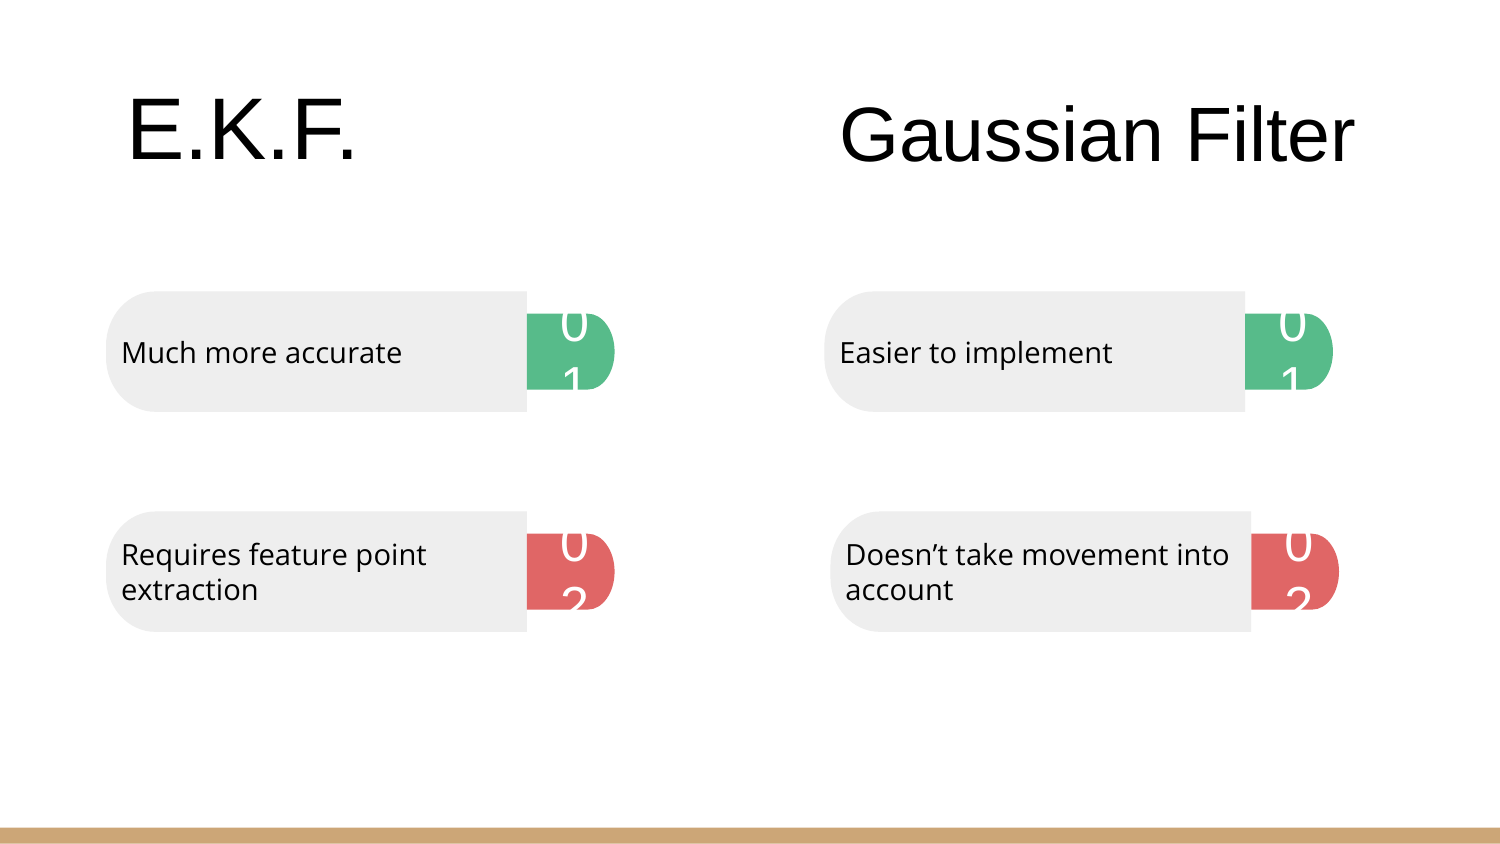

Gaussian Filter
# E.K.F.

Easier to implement
Much more accurate
01
01

Requires feature point extraction
Doesn’t take movement into account
02
02